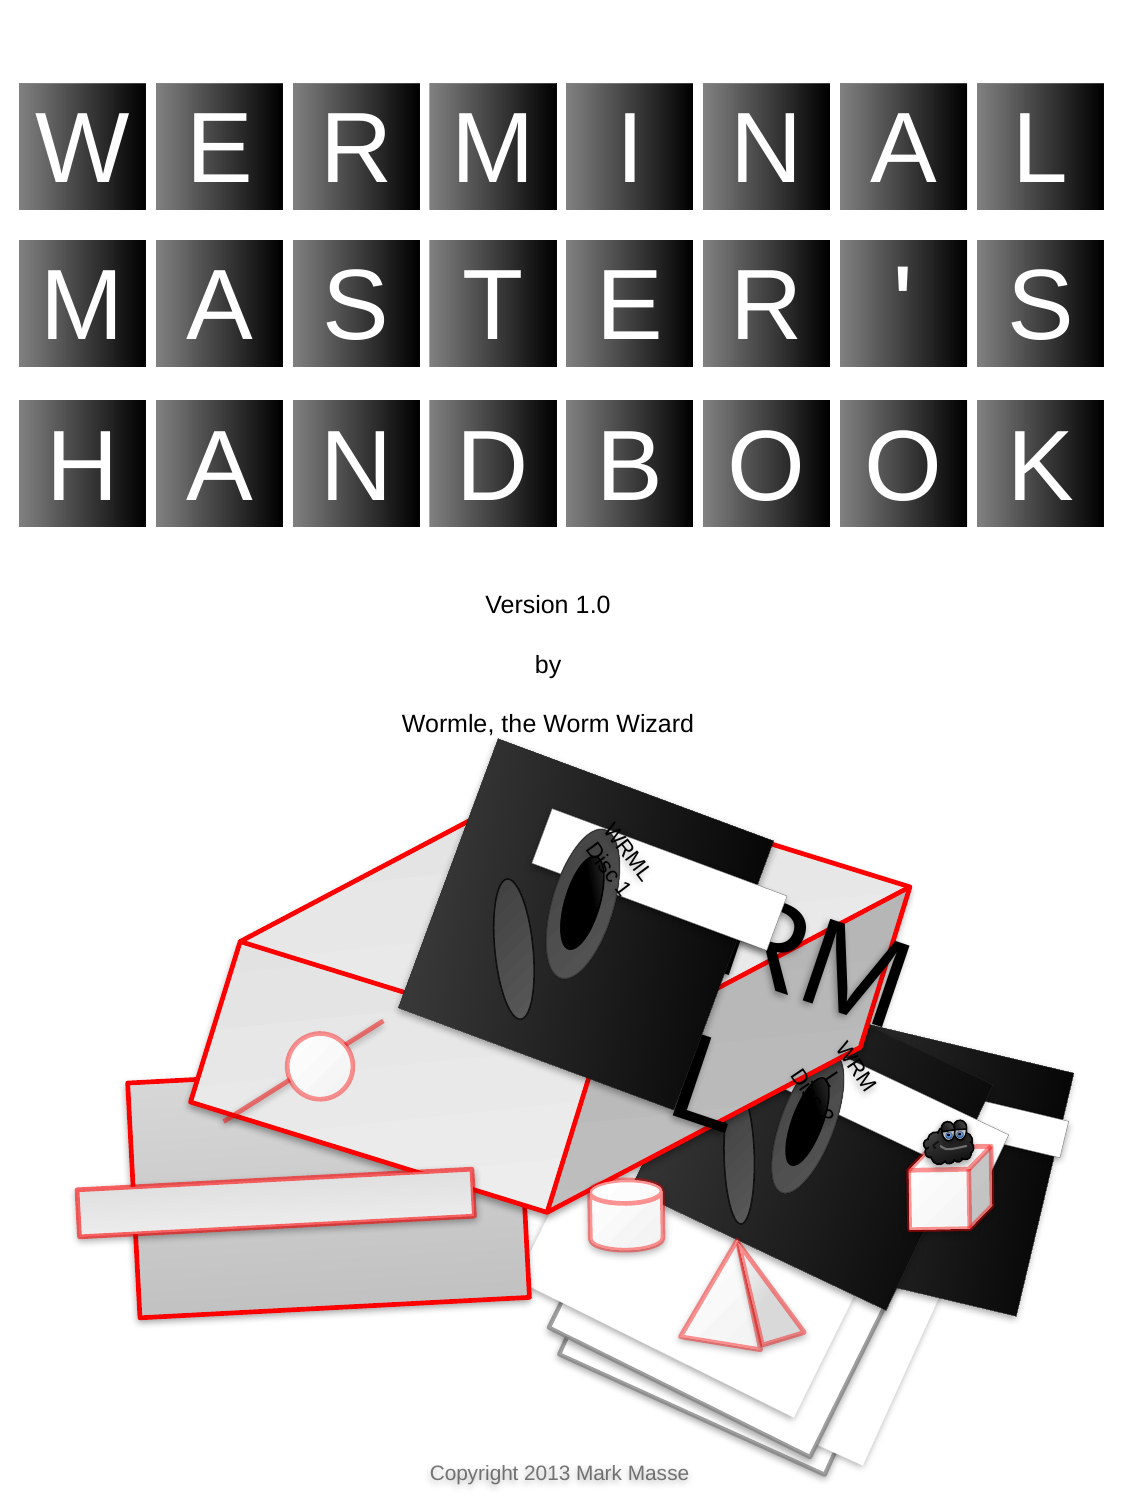

W
E
R
M
I
N
A
L
M
A
S
T
E
R
'
S
H
A
N
D
B
O
O
K

Version 1.0

by

Wormle, the Worm Wizard

WRML
Disc 1

WRML

WRML
Disc 2

Copyright 2013 Mark Masse